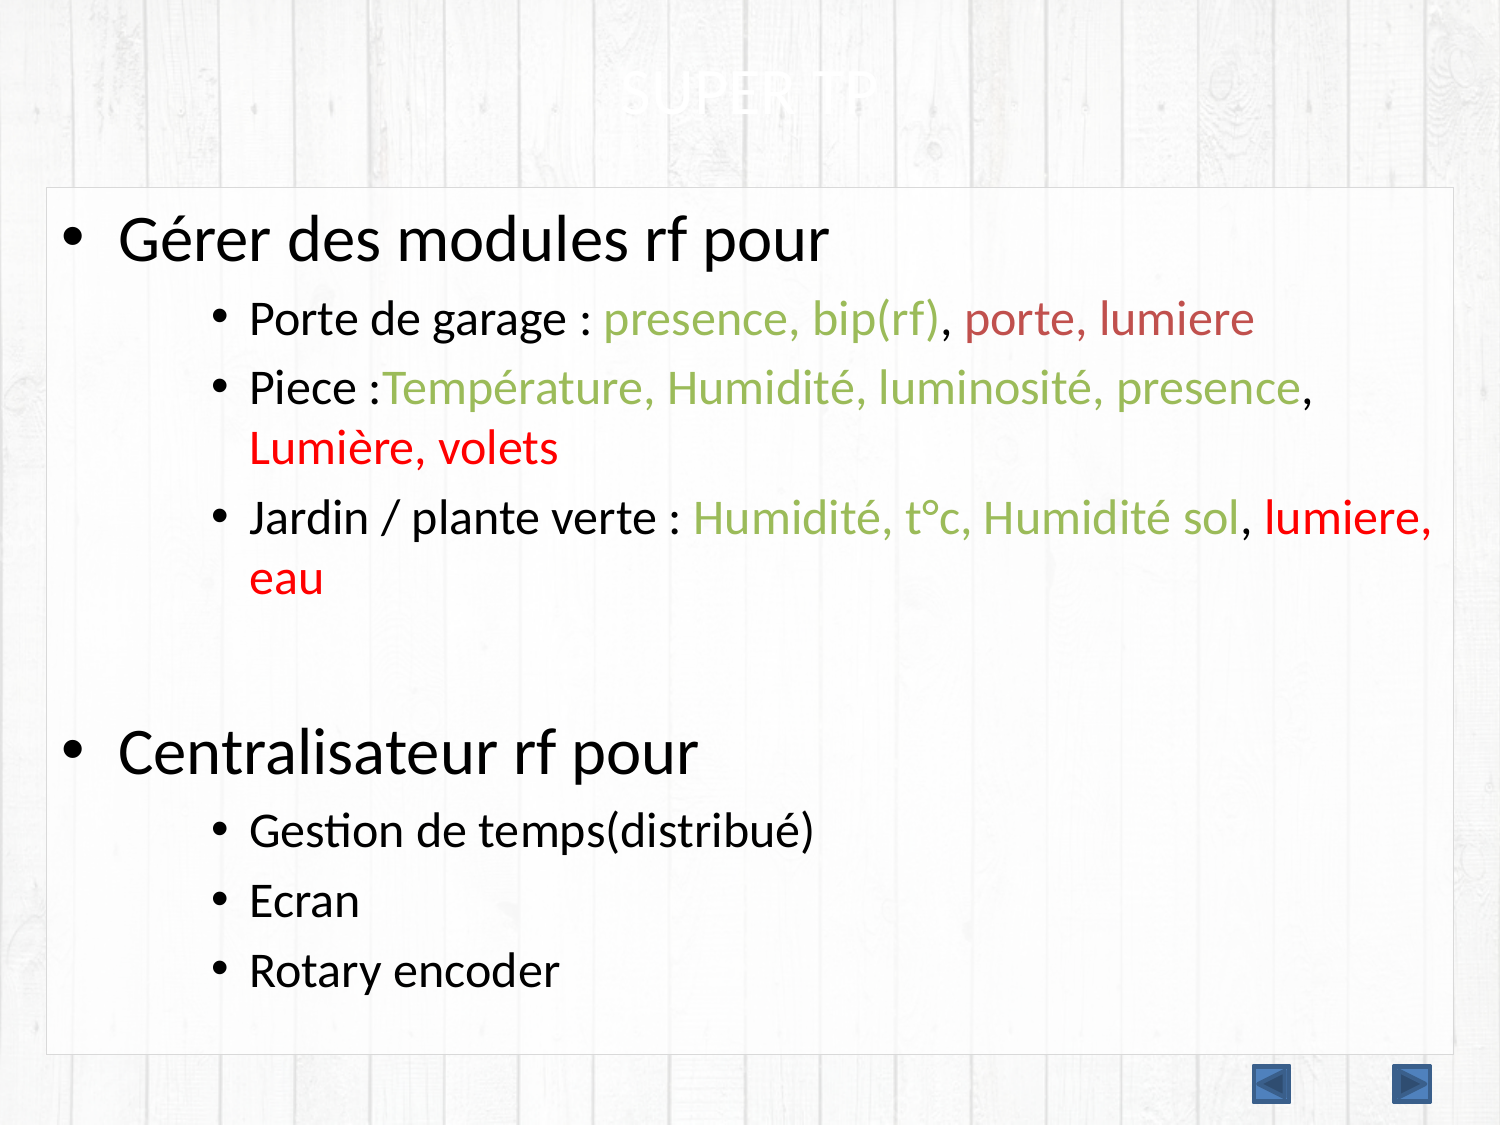

# SUPER TP
Gérer des modules rf pour
Porte de garage : presence, bip(rf), porte, lumiere
Piece :Température, Humidité, luminosité, presence, Lumière, volets
Jardin / plante verte : Humidité, t°c, Humidité sol, lumiere, eau

Centralisateur rf pour
Gestion de temps(distribué)
Ecran
Rotary encoder